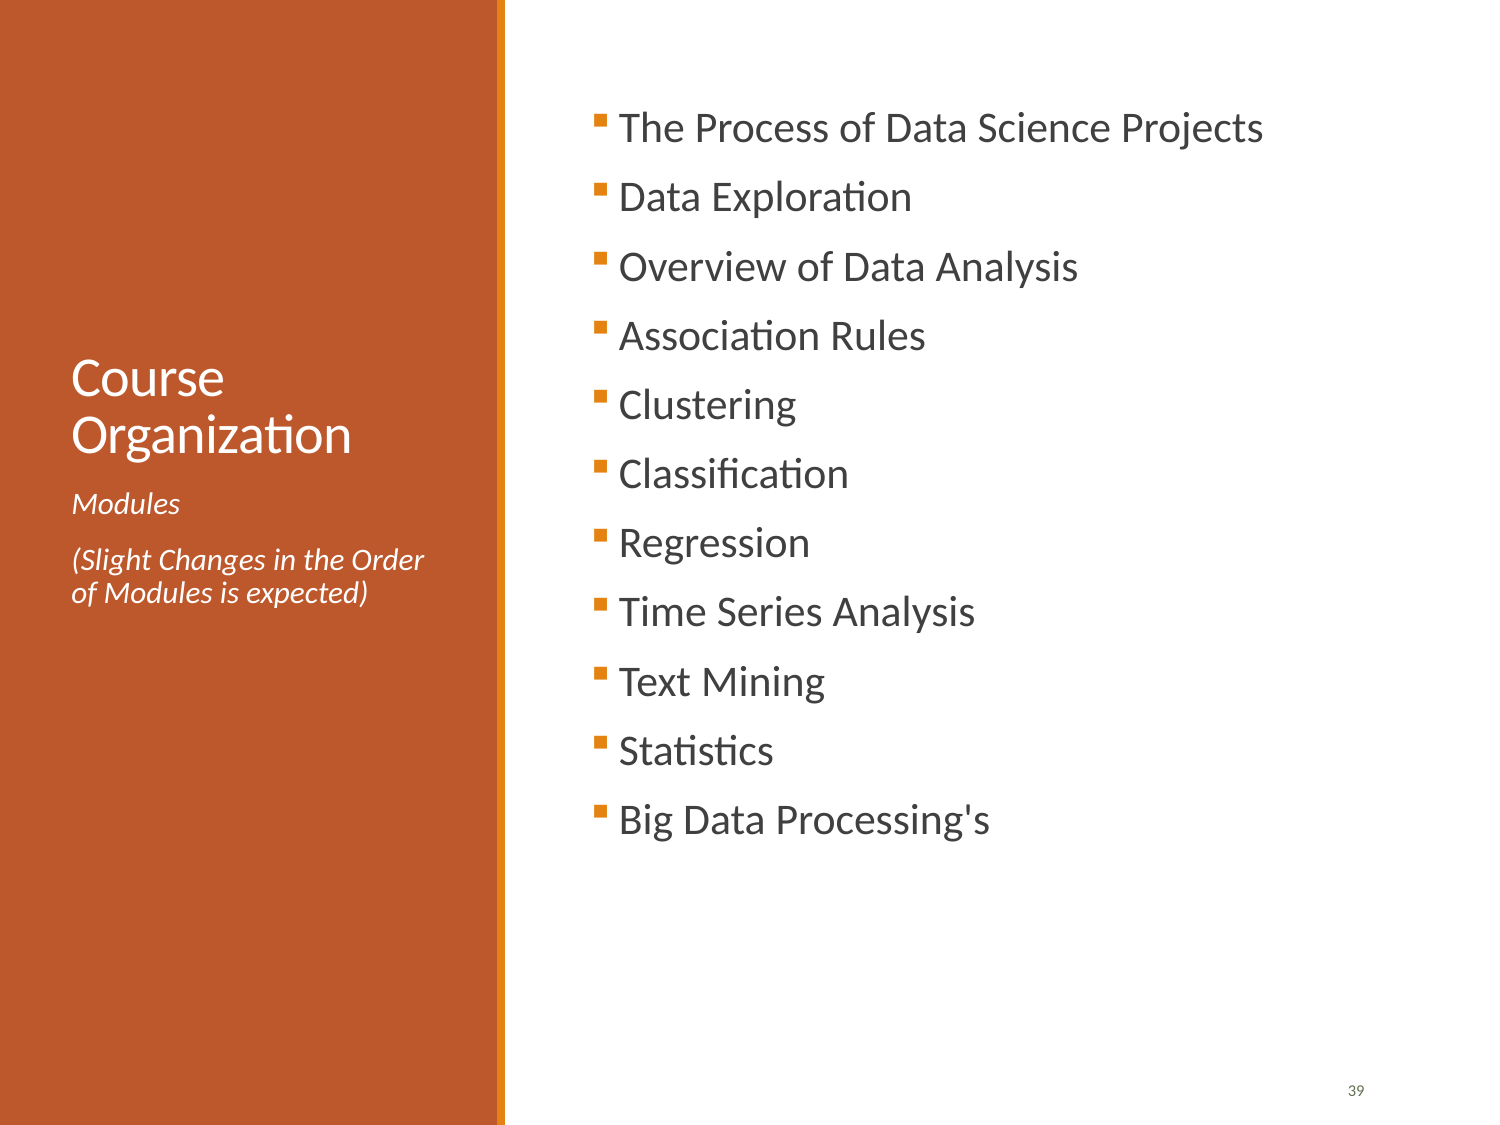

# Course Organization
The Process of Data Science Projects
Data Exploration
Overview of Data Analysis
Association Rules
Clustering
Classification
Regression
Time Series Analysis
Text Mining
Statistics
Big Data Processing's
Modules
(Slight Changes in the Order of Modules is expected)
39